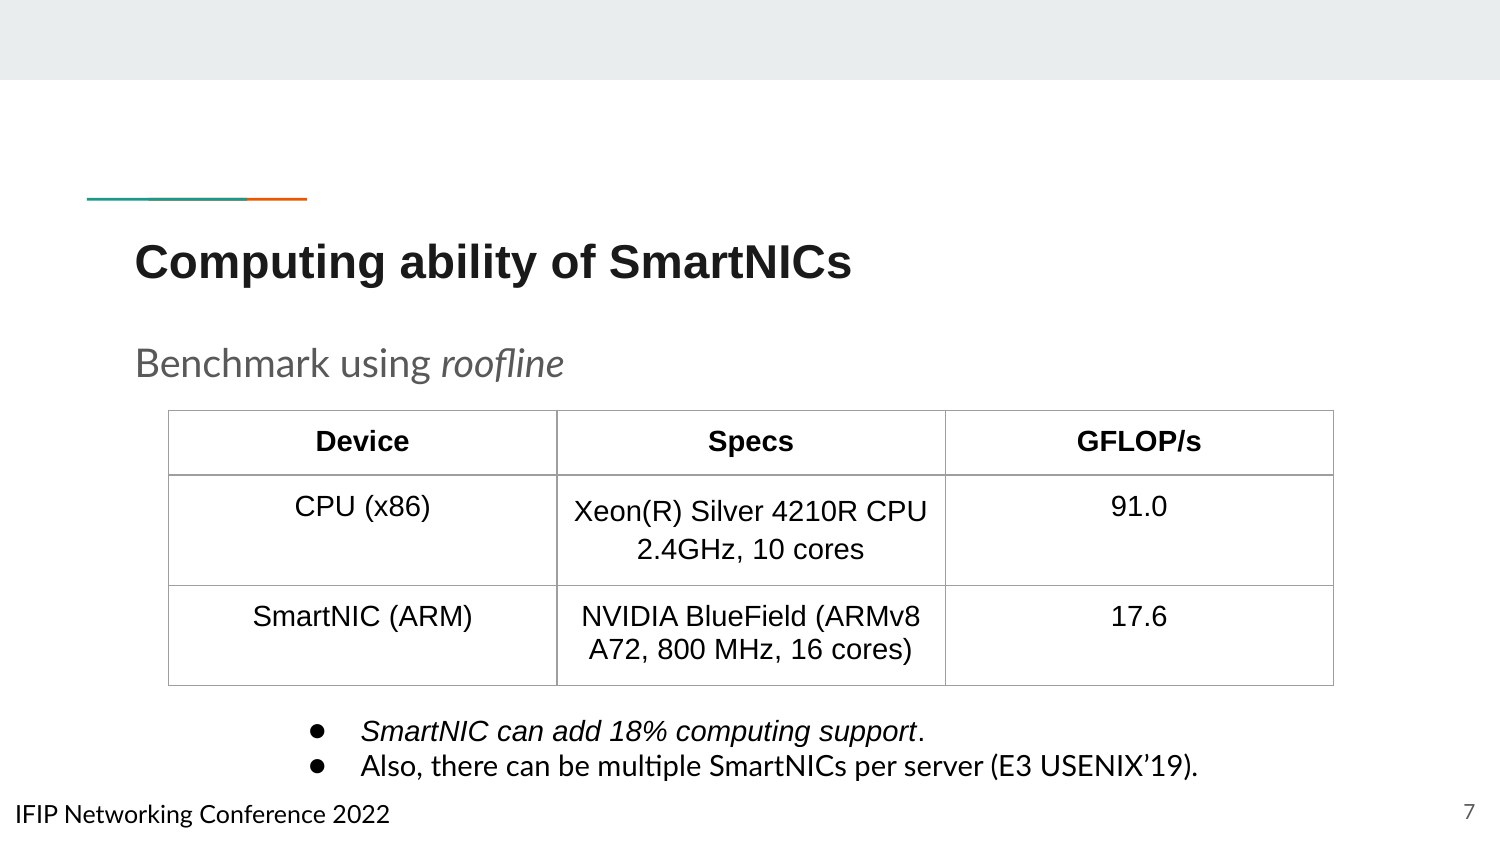

# Computing ability of SmartNICs
‌Benchmark using roofline

| Device | Specs | GFLOP/s |
| --- | --- | --- |
| CPU (x86) | Xeon(R) Silver 4210R CPU 2.4GHz, 10 cores | 91.0 |
| SmartNIC (ARM) | NVIDIA BlueField (ARMv8 A72, 800 MHz, 16 cores) | 17.6 |
SmartNIC can add 18% computing support.
Also, there can be multiple SmartNICs per server (E3 USENIX’19).
7
IFIP Networking Conference 2022